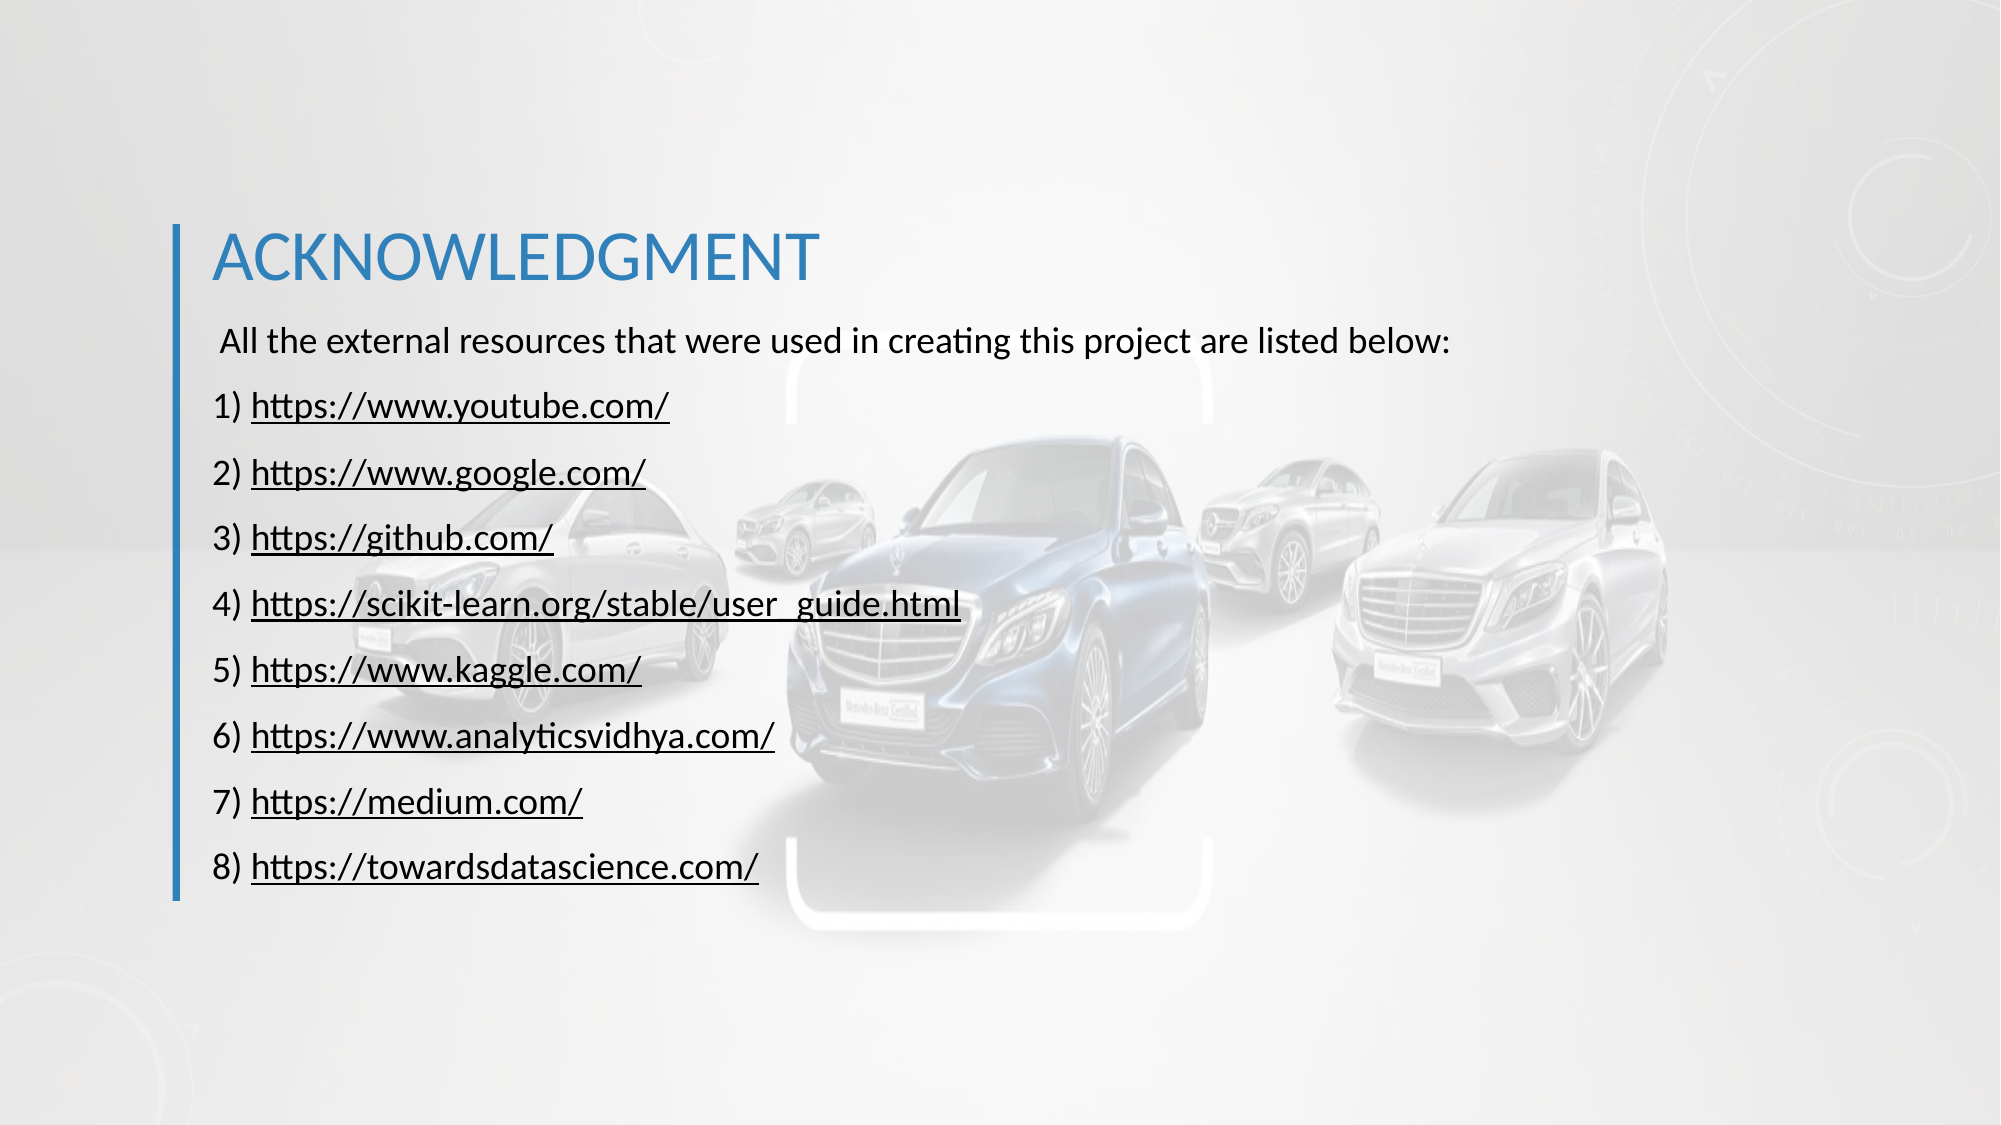

# ACKNOWLEDGMENT

All the external resources that were used in creating this project are listed below:
1) https://www.youtube.com/
2) https://www.google.com/
3) https://github.com/
4) https://scikit-learn.org/stable/user_guide.html
5) https://www.kaggle.com/
6) https://www.analyticsvidhya.com/
7) https://medium.com/
8) https://towardsdatascience.com/